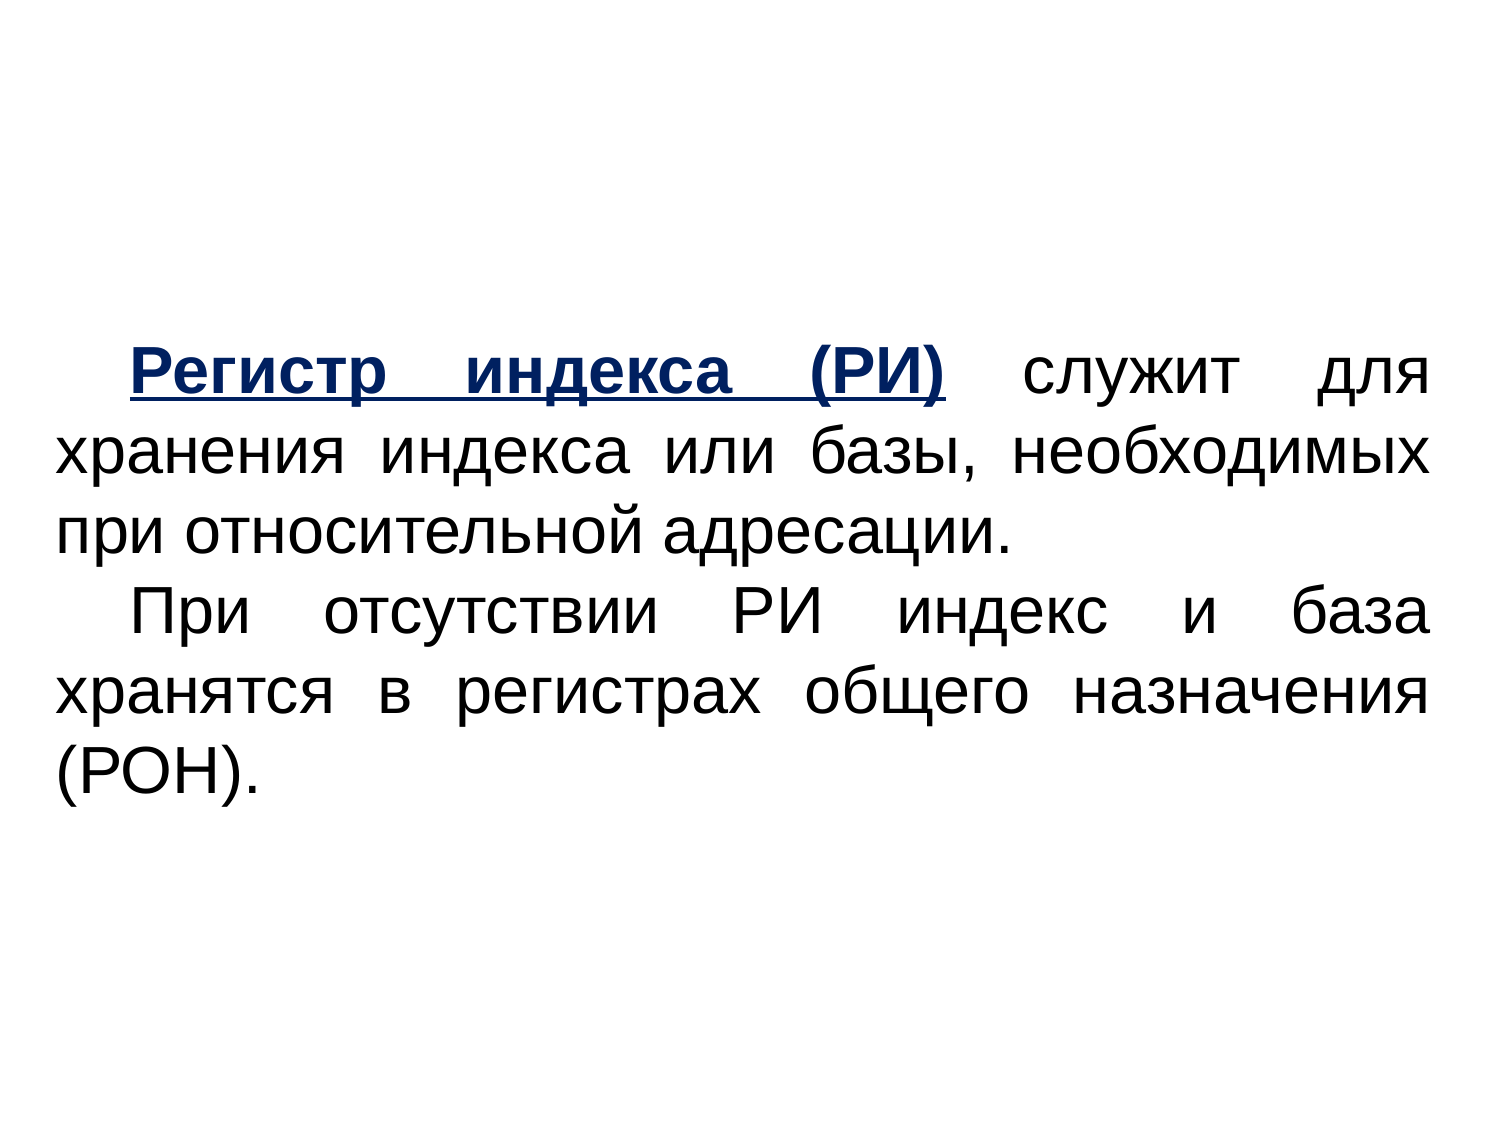

Регистр индекса (РИ) служит для хранения индекса или базы, необходимых при относительной адресации.
При отсутствии РИ индекс и база хранятся в регистрах общего назначения (РОН).